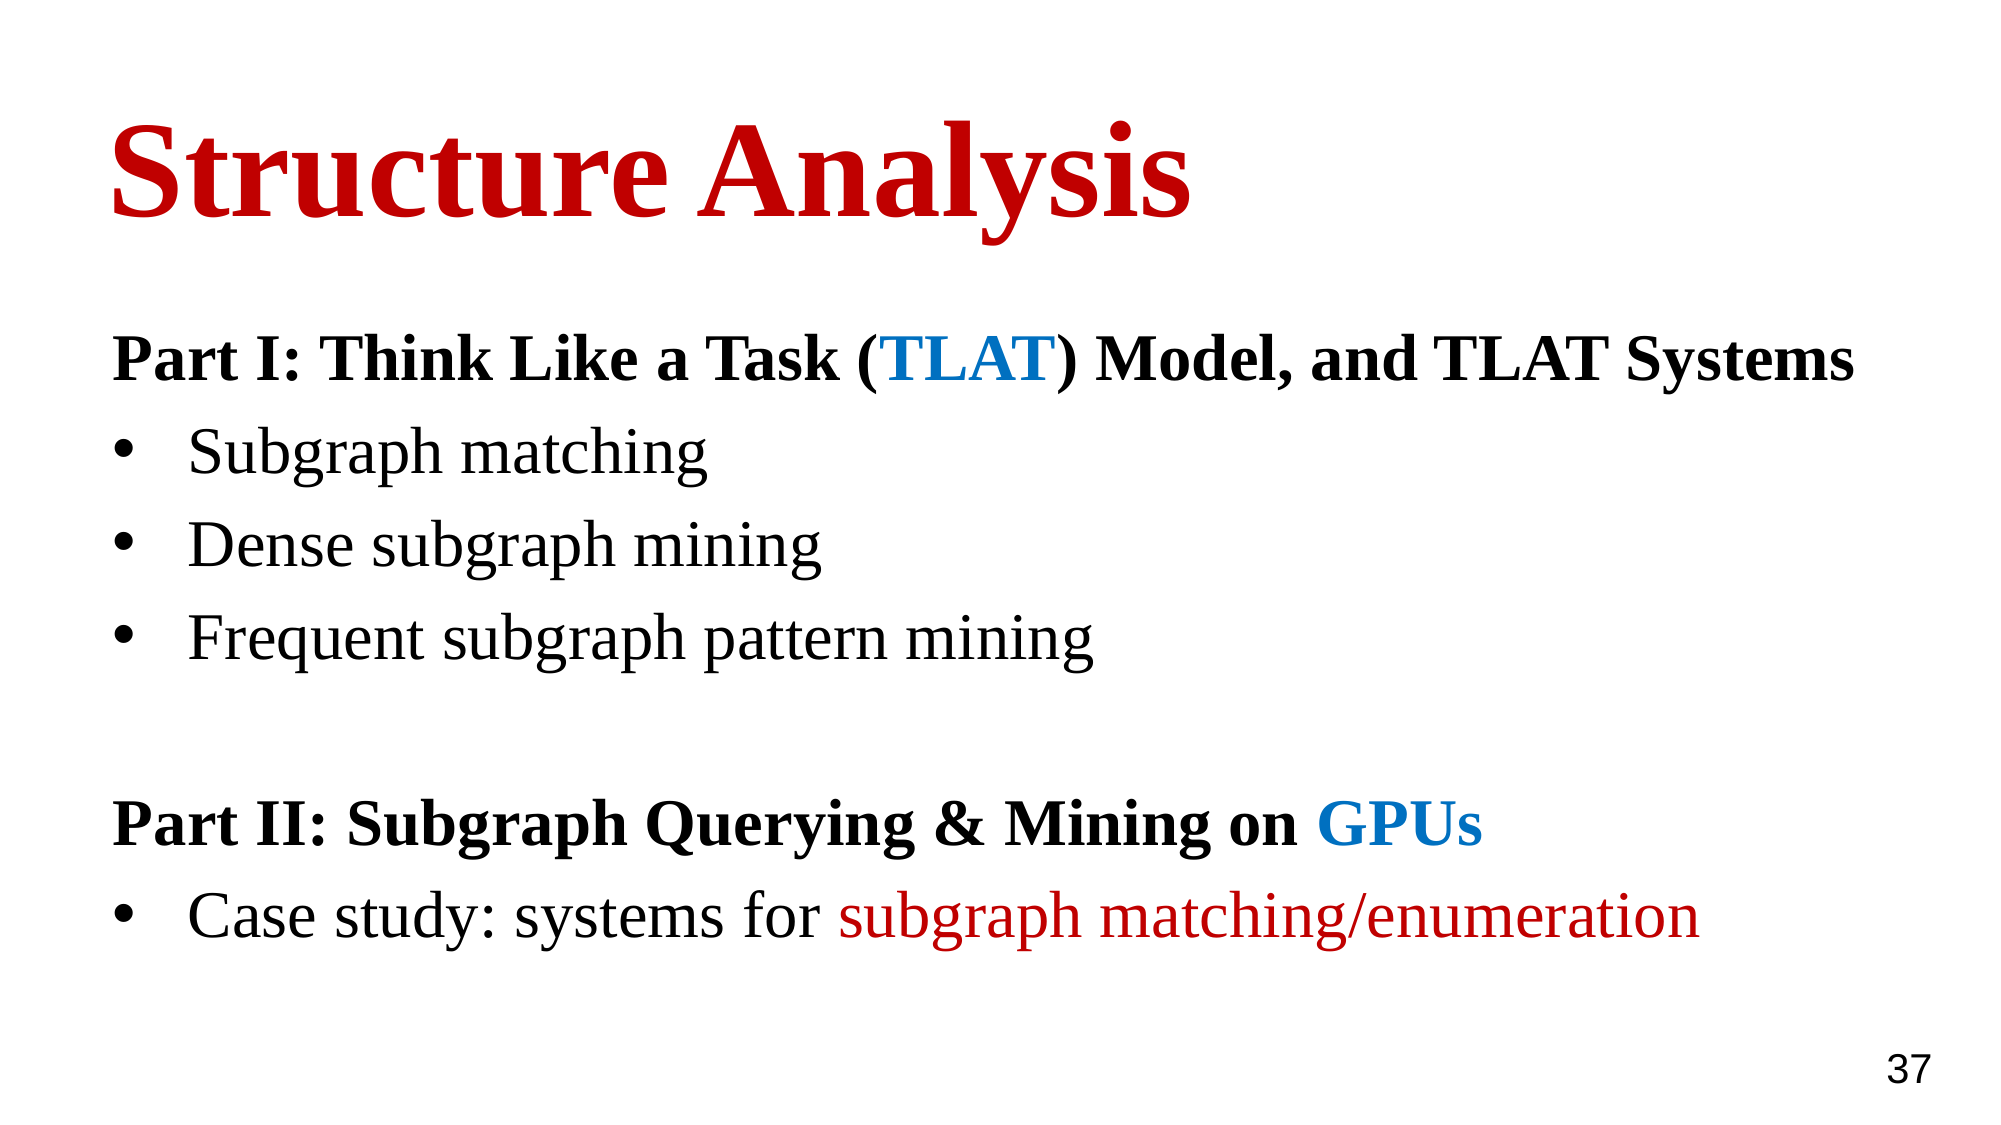

# Structure Analysis
Part I: Think Like a Task (TLAT) Model, and TLAT Systems
Subgraph matching
Dense subgraph mining
Frequent subgraph pattern mining

Part II: Subgraph Querying & Mining on GPUs
Case study: systems for subgraph matching/enumeration
37